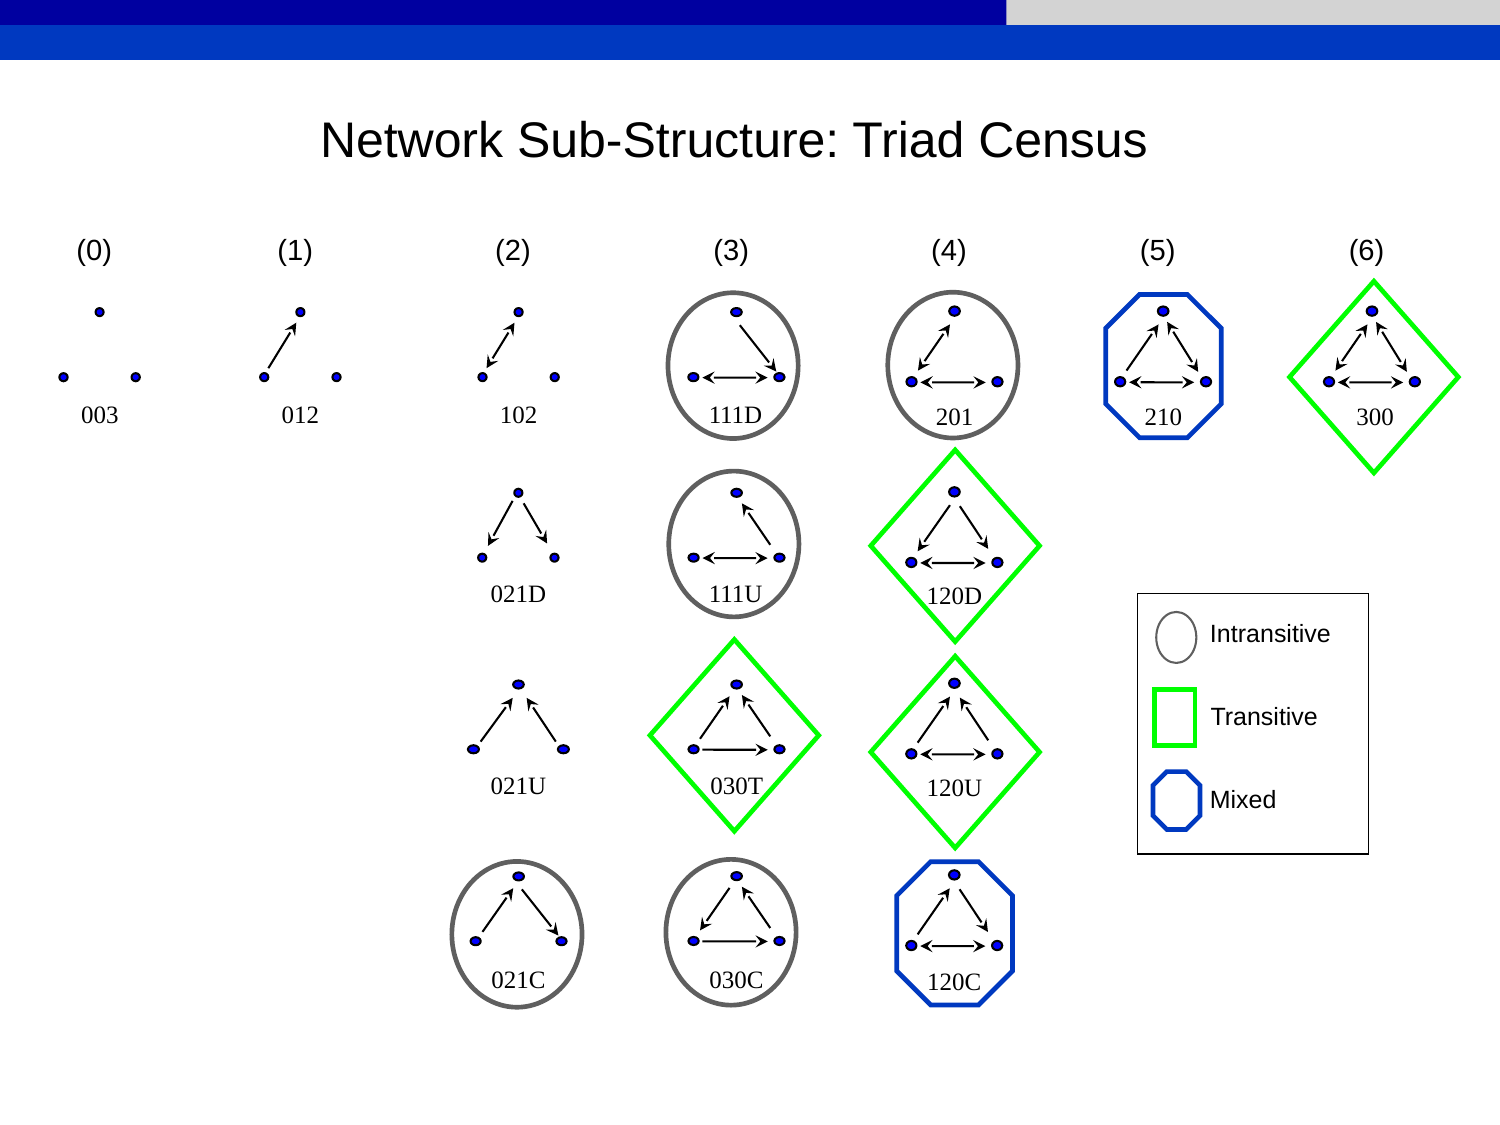

Network Sub-Structure: Triad Census
(0)
(1)
(2)
(3)
(4)
(5)
(6)

003
012
102
111D
201
210
300

021D
111U
120D

Intransitive

Transitive

021U
030T
120U

Mixed

021C
030C
120C